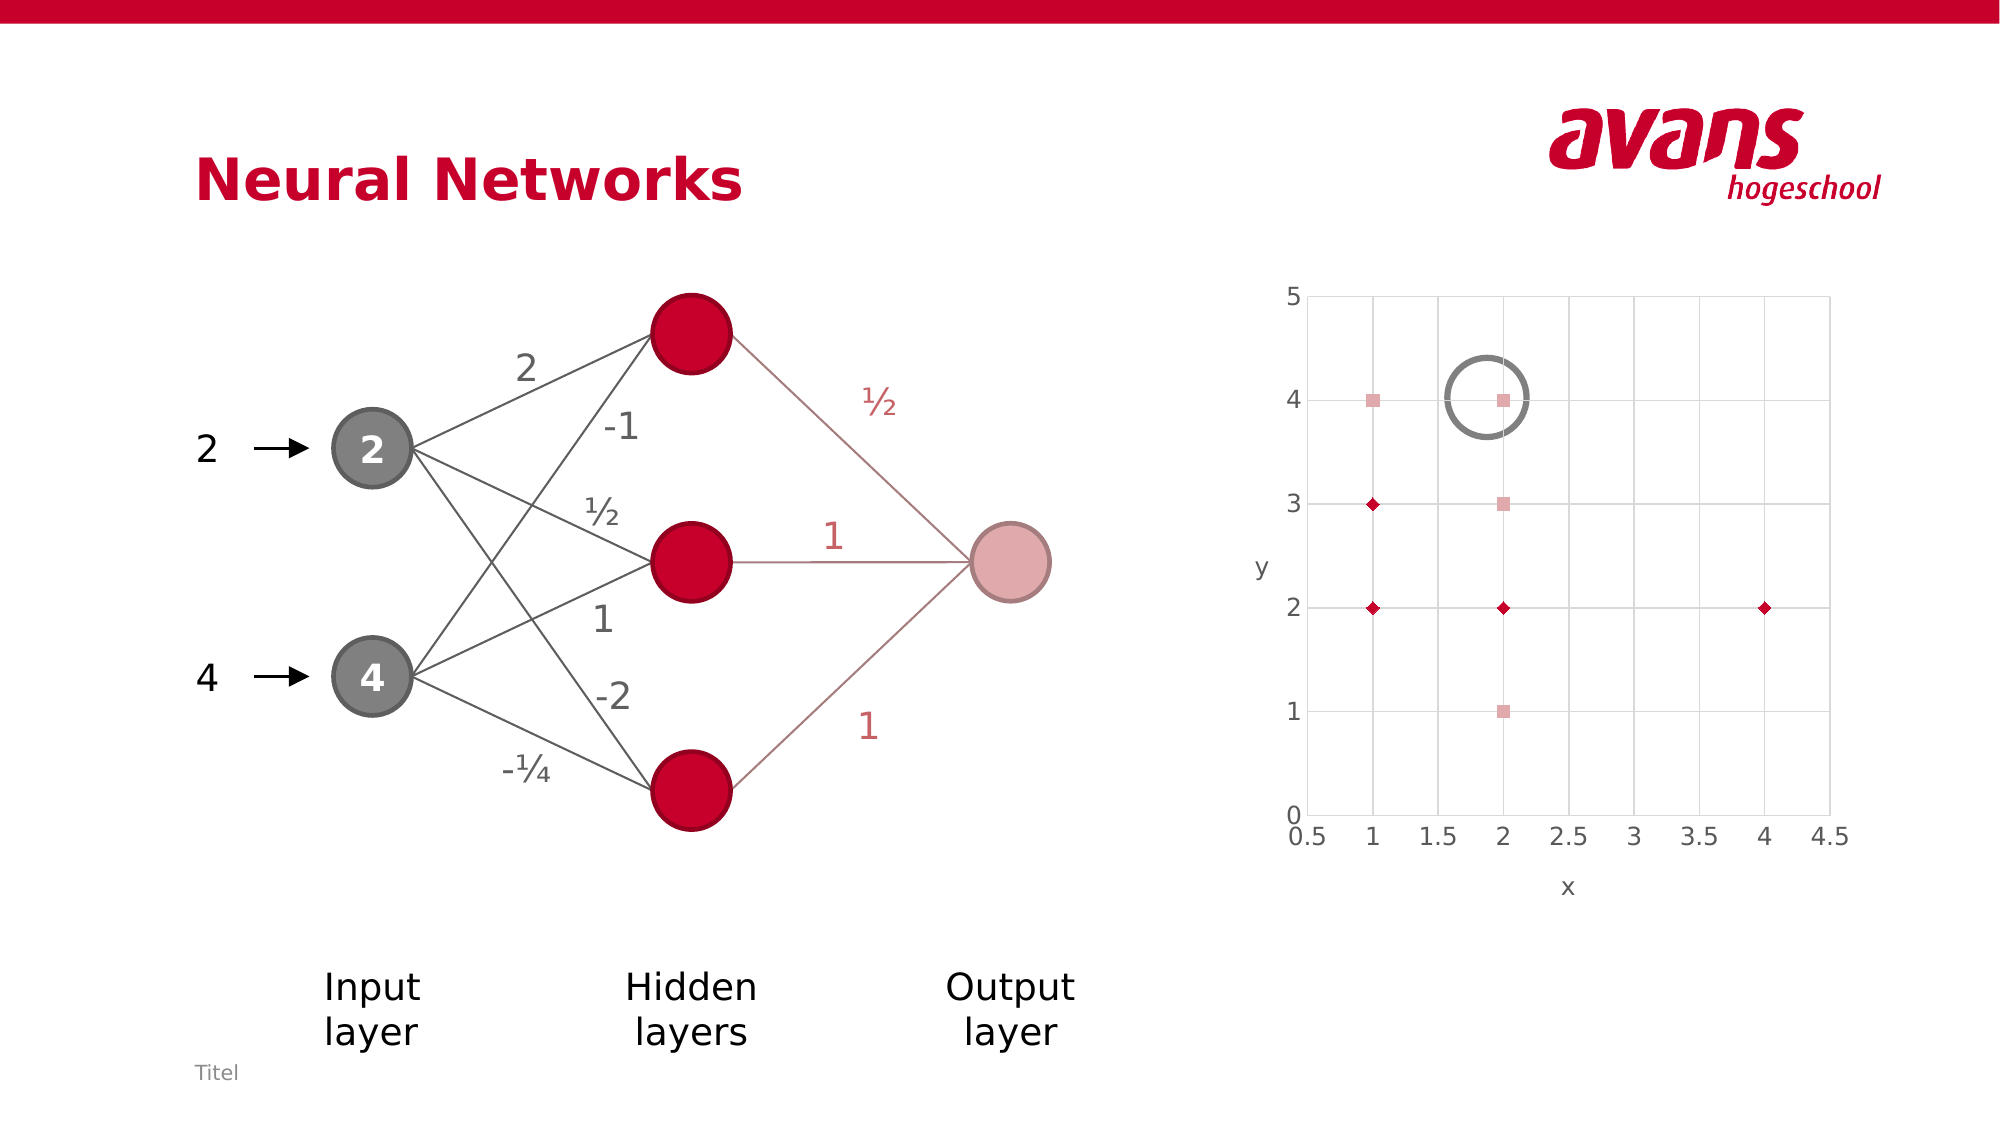

# Neural Networks

### Chart

| Category | 0 | 1 |
|---|---|---|

2

½
-1
2
2

½
1

1
4
4
-2
1
-¼

Output
layer
Input
layer
Hidden
layers